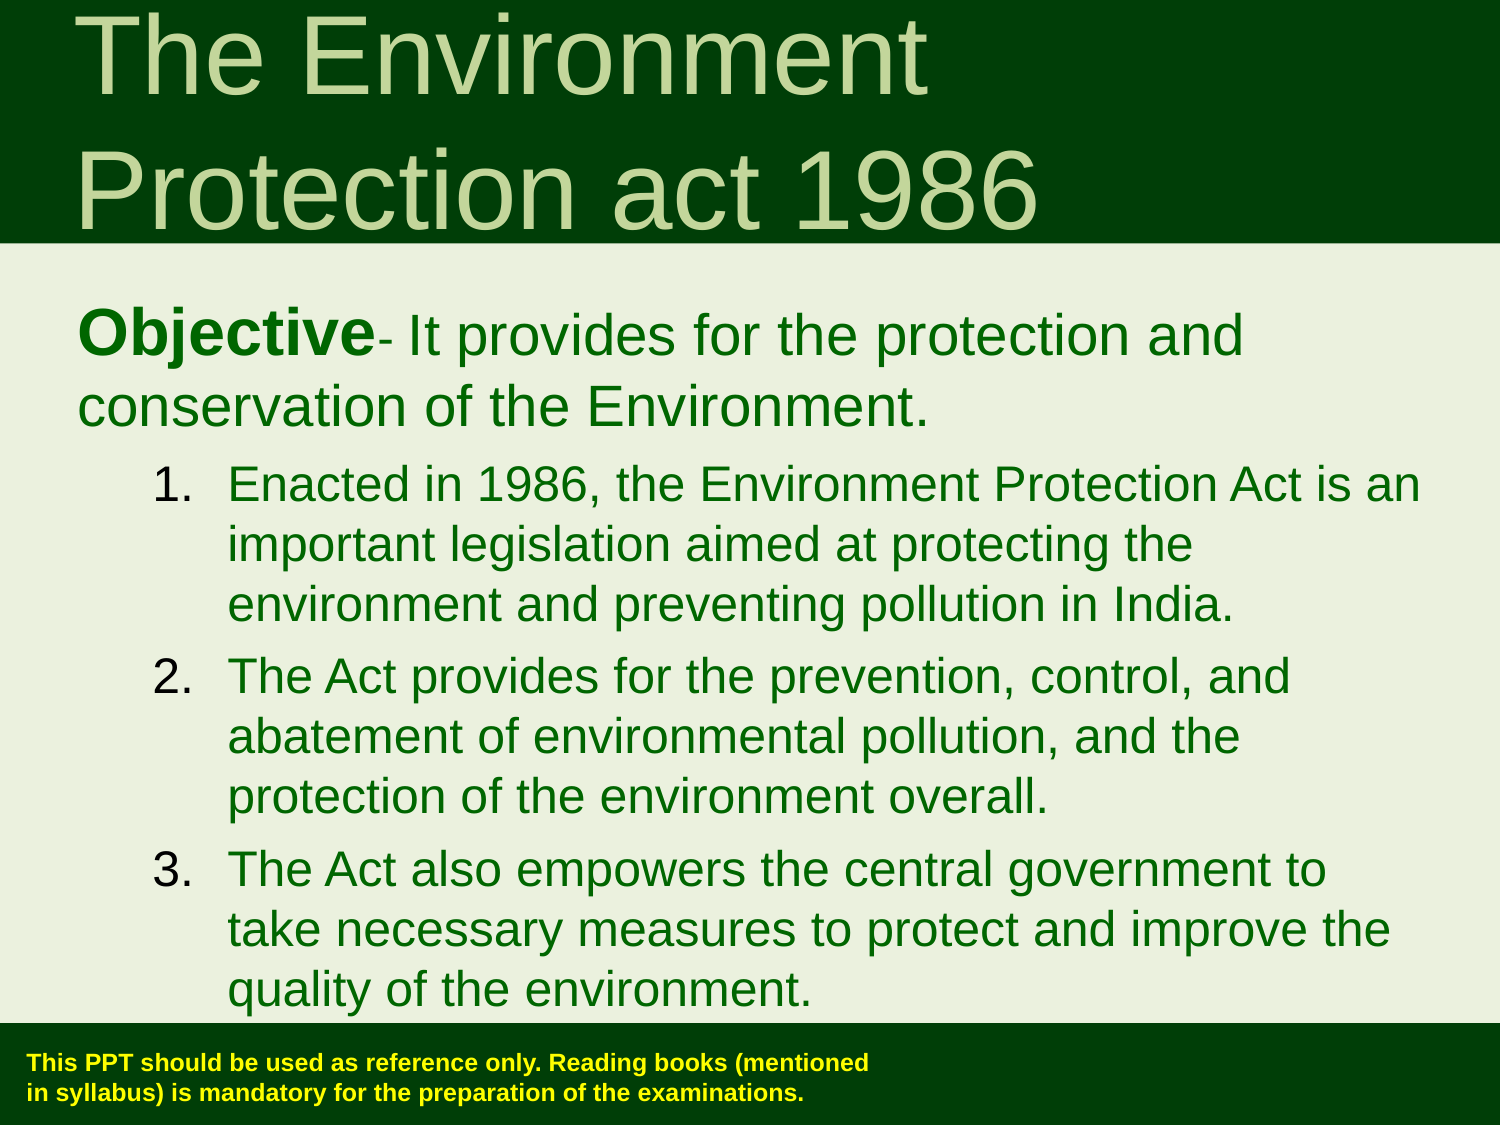

The Environment Protection act 1986
Objective- It provides for the protection and conservation of the Environment.
Enacted in 1986, the Environment Protection Act is an important legislation aimed at protecting the environment and preventing pollution in India.
The Act provides for the prevention, control, and abatement of environmental pollution, and the protection of the environment overall.
The Act also empowers the central government to take necessary measures to protect and improve the quality of the environment.